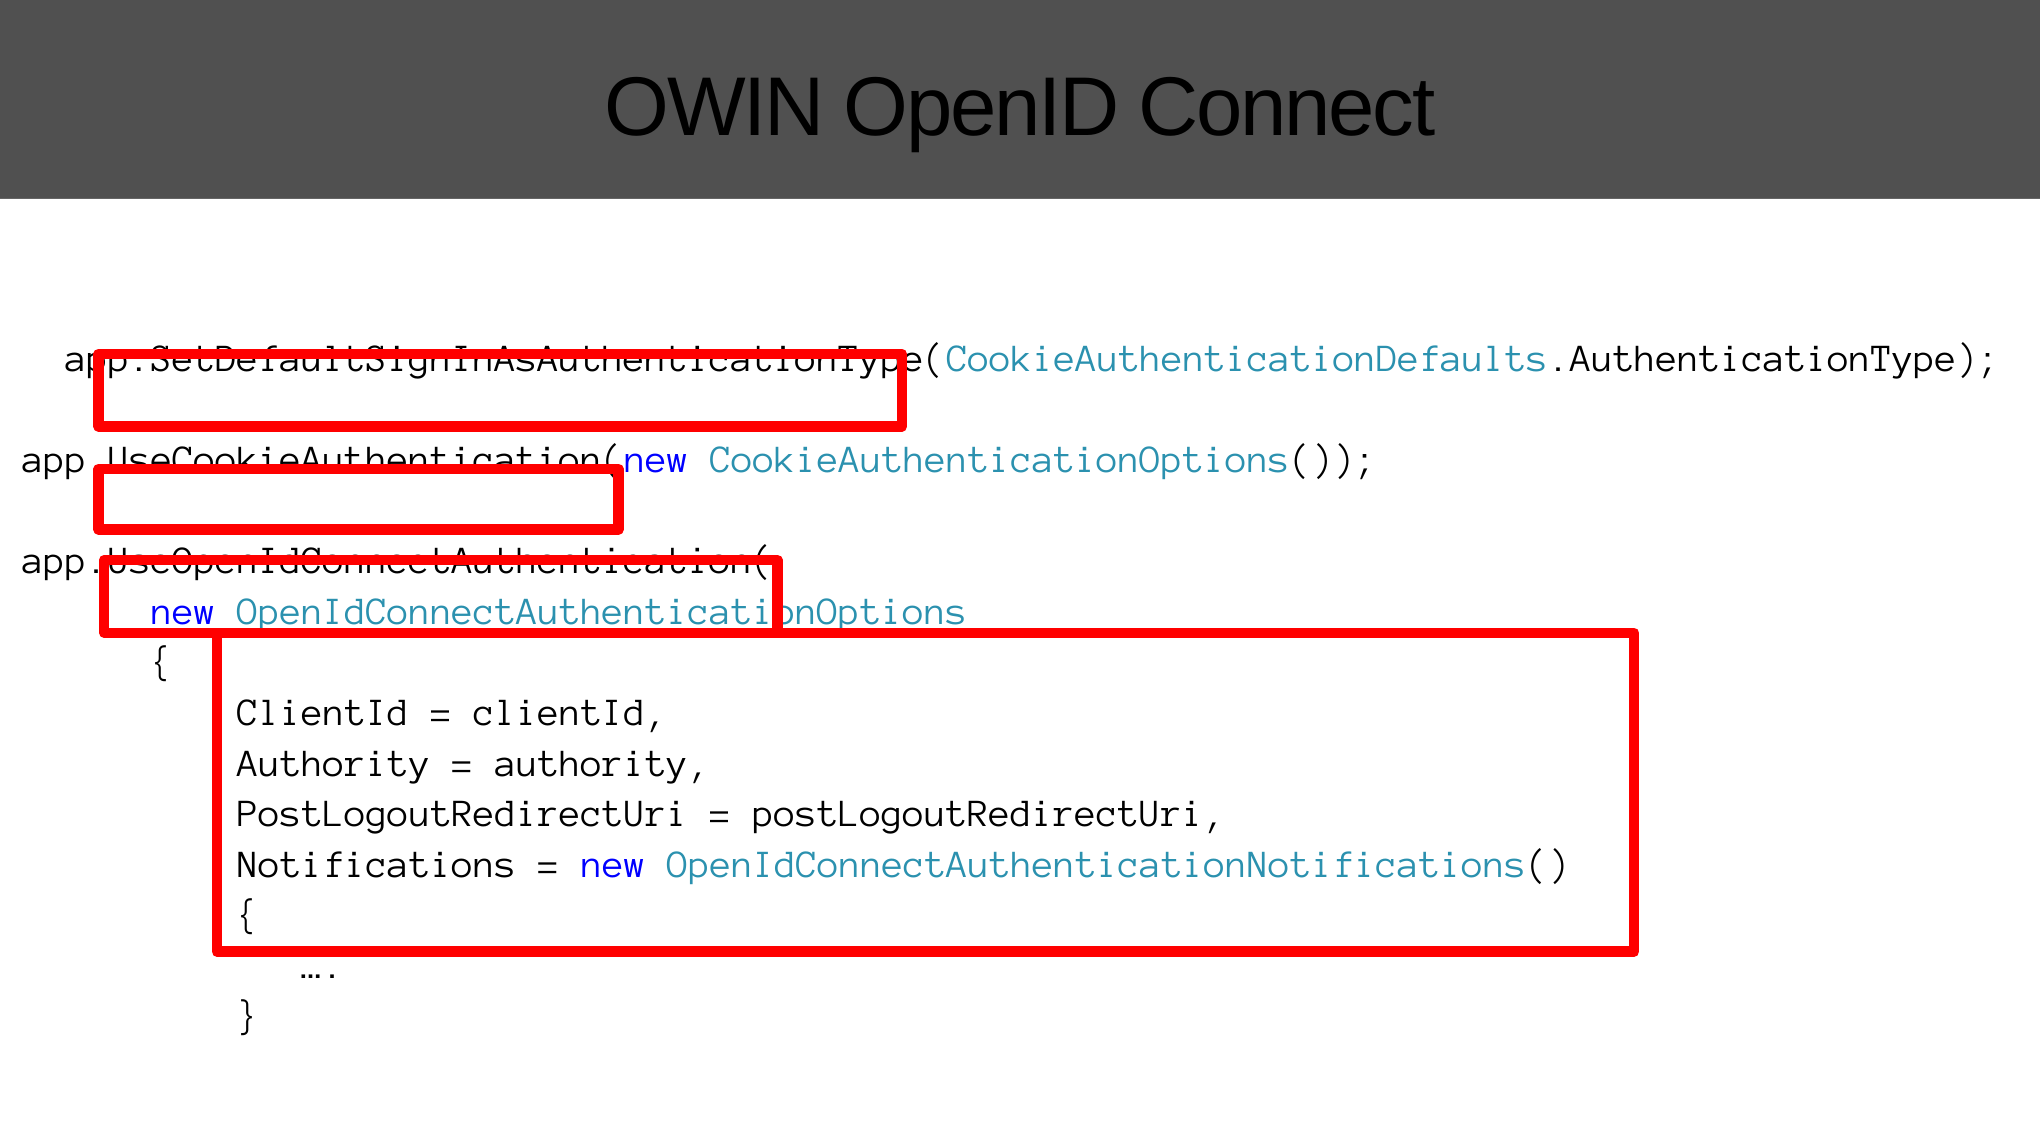

# OWIN OpenID Connect

  app.SetDefaultSignInAsAuthenticationType(CookieAuthenticationDefaults.AuthenticationType);

app.UseCookieAuthentication(new CookieAuthenticationOptions());

app.UseOpenIdConnectAuthentication(
      new OpenIdConnectAuthenticationOptions
      {
          ClientId = clientId,
          Authority = authority,
          PostLogoutRedirectUri = postLogoutRedirectUri,
          Notifications = new OpenIdConnectAuthenticationNotifications()
          {
	      ….
          }